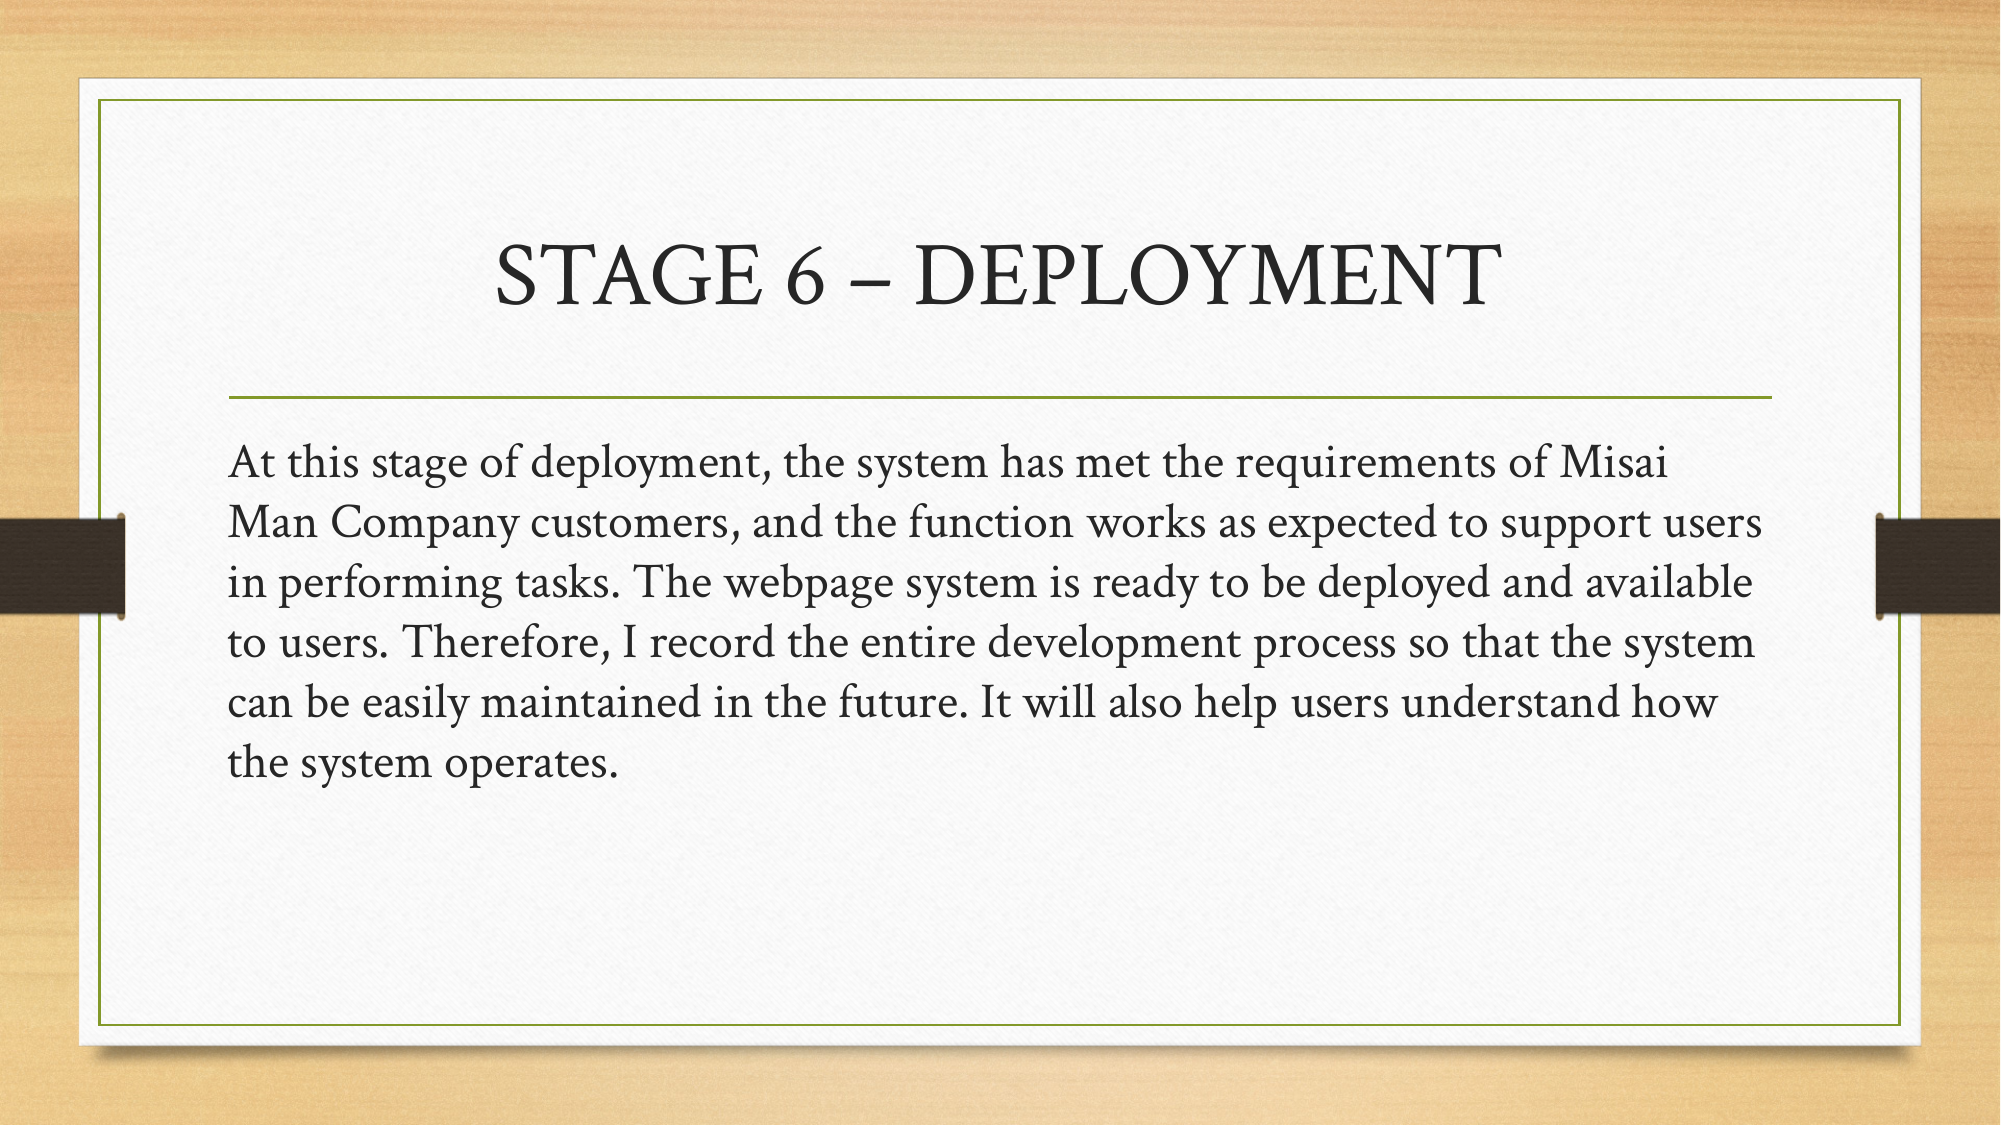

# STAGE 6 – DEPLOYMENT
At this stage of deployment, the system has met the requirements of Misai Man Company customers, and the function works as expected to support users in performing tasks. The webpage system is ready to be deployed and available to users. Therefore, I record the entire development process so that the system can be easily maintained in the future. It will also help users understand how the system operates.